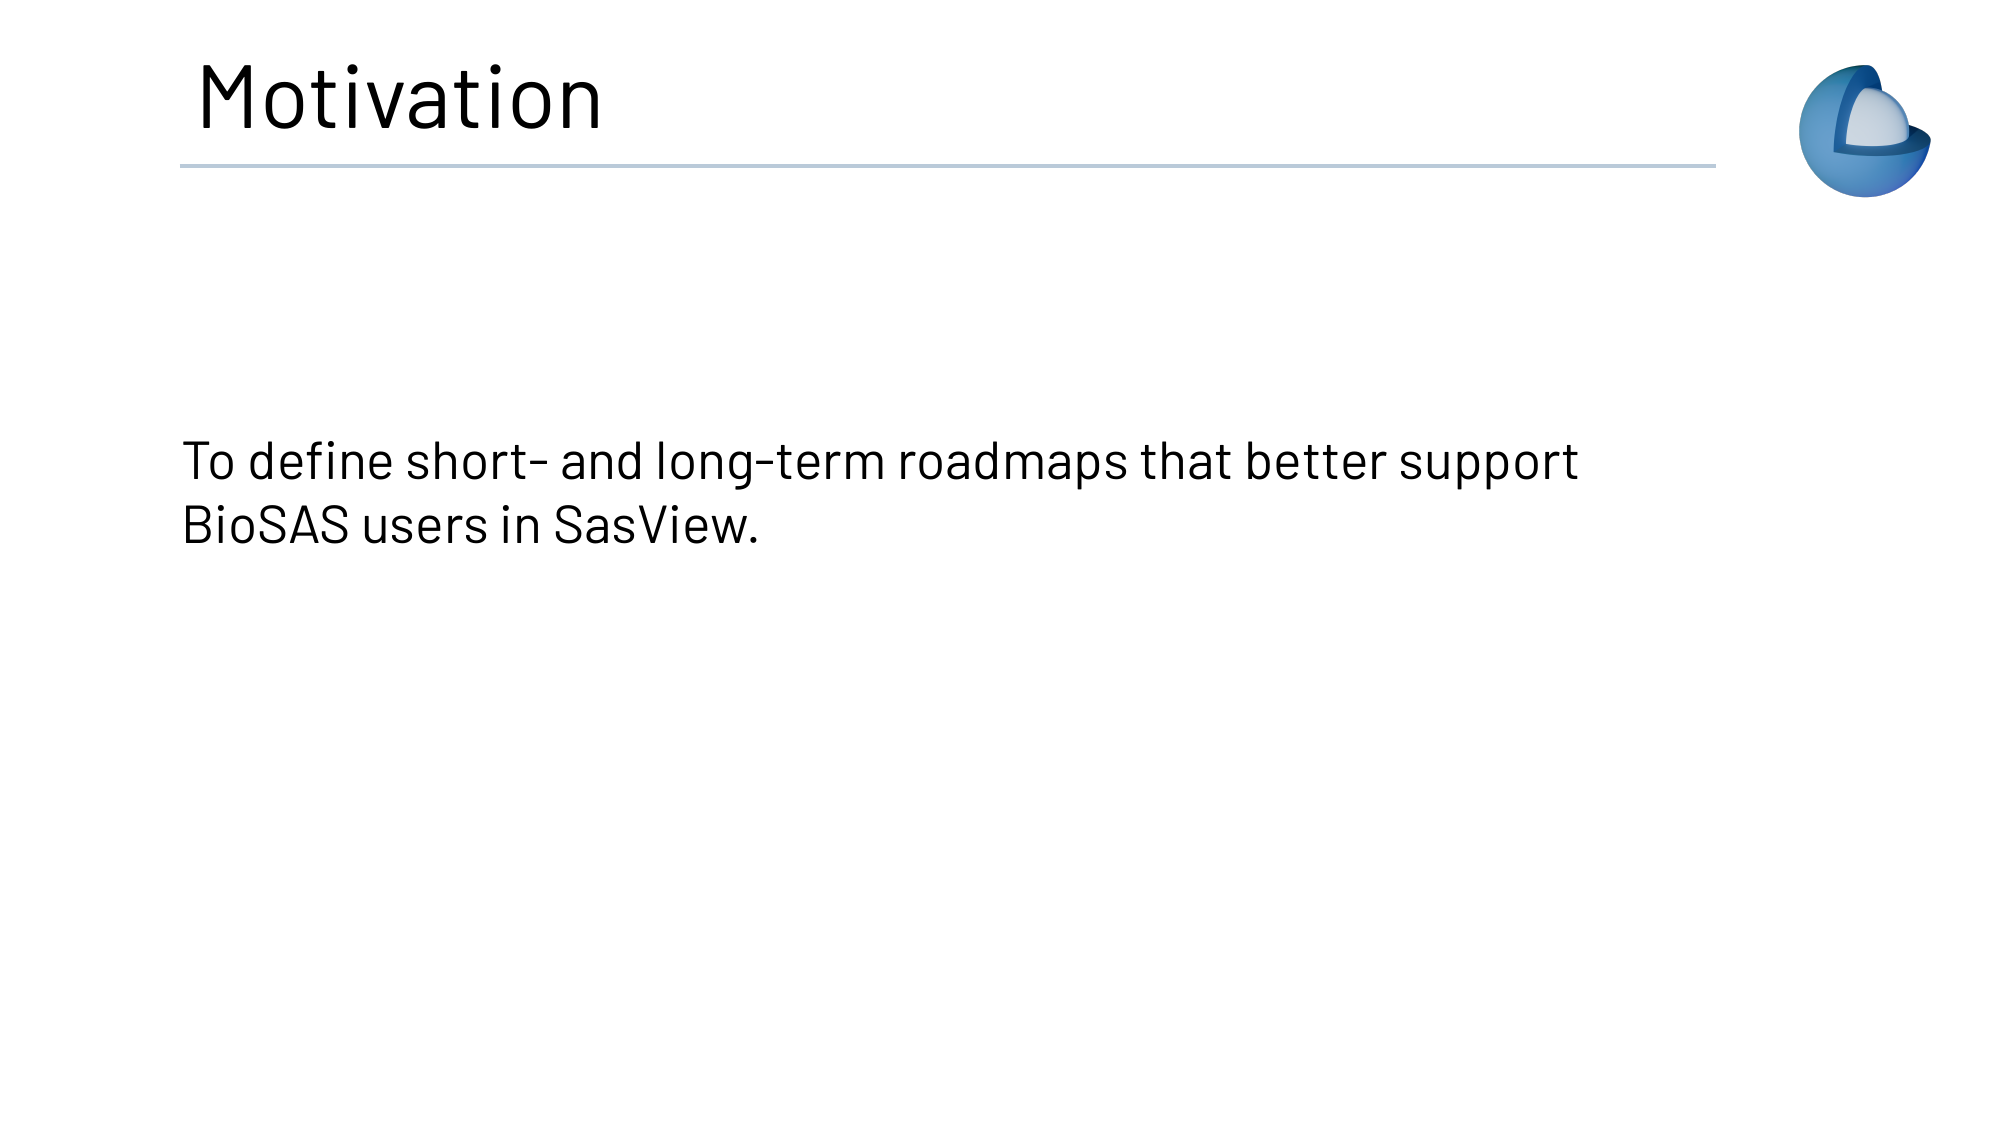

# Motivation
To define short- and long-term roadmaps that better support BioSAS users in SasView.